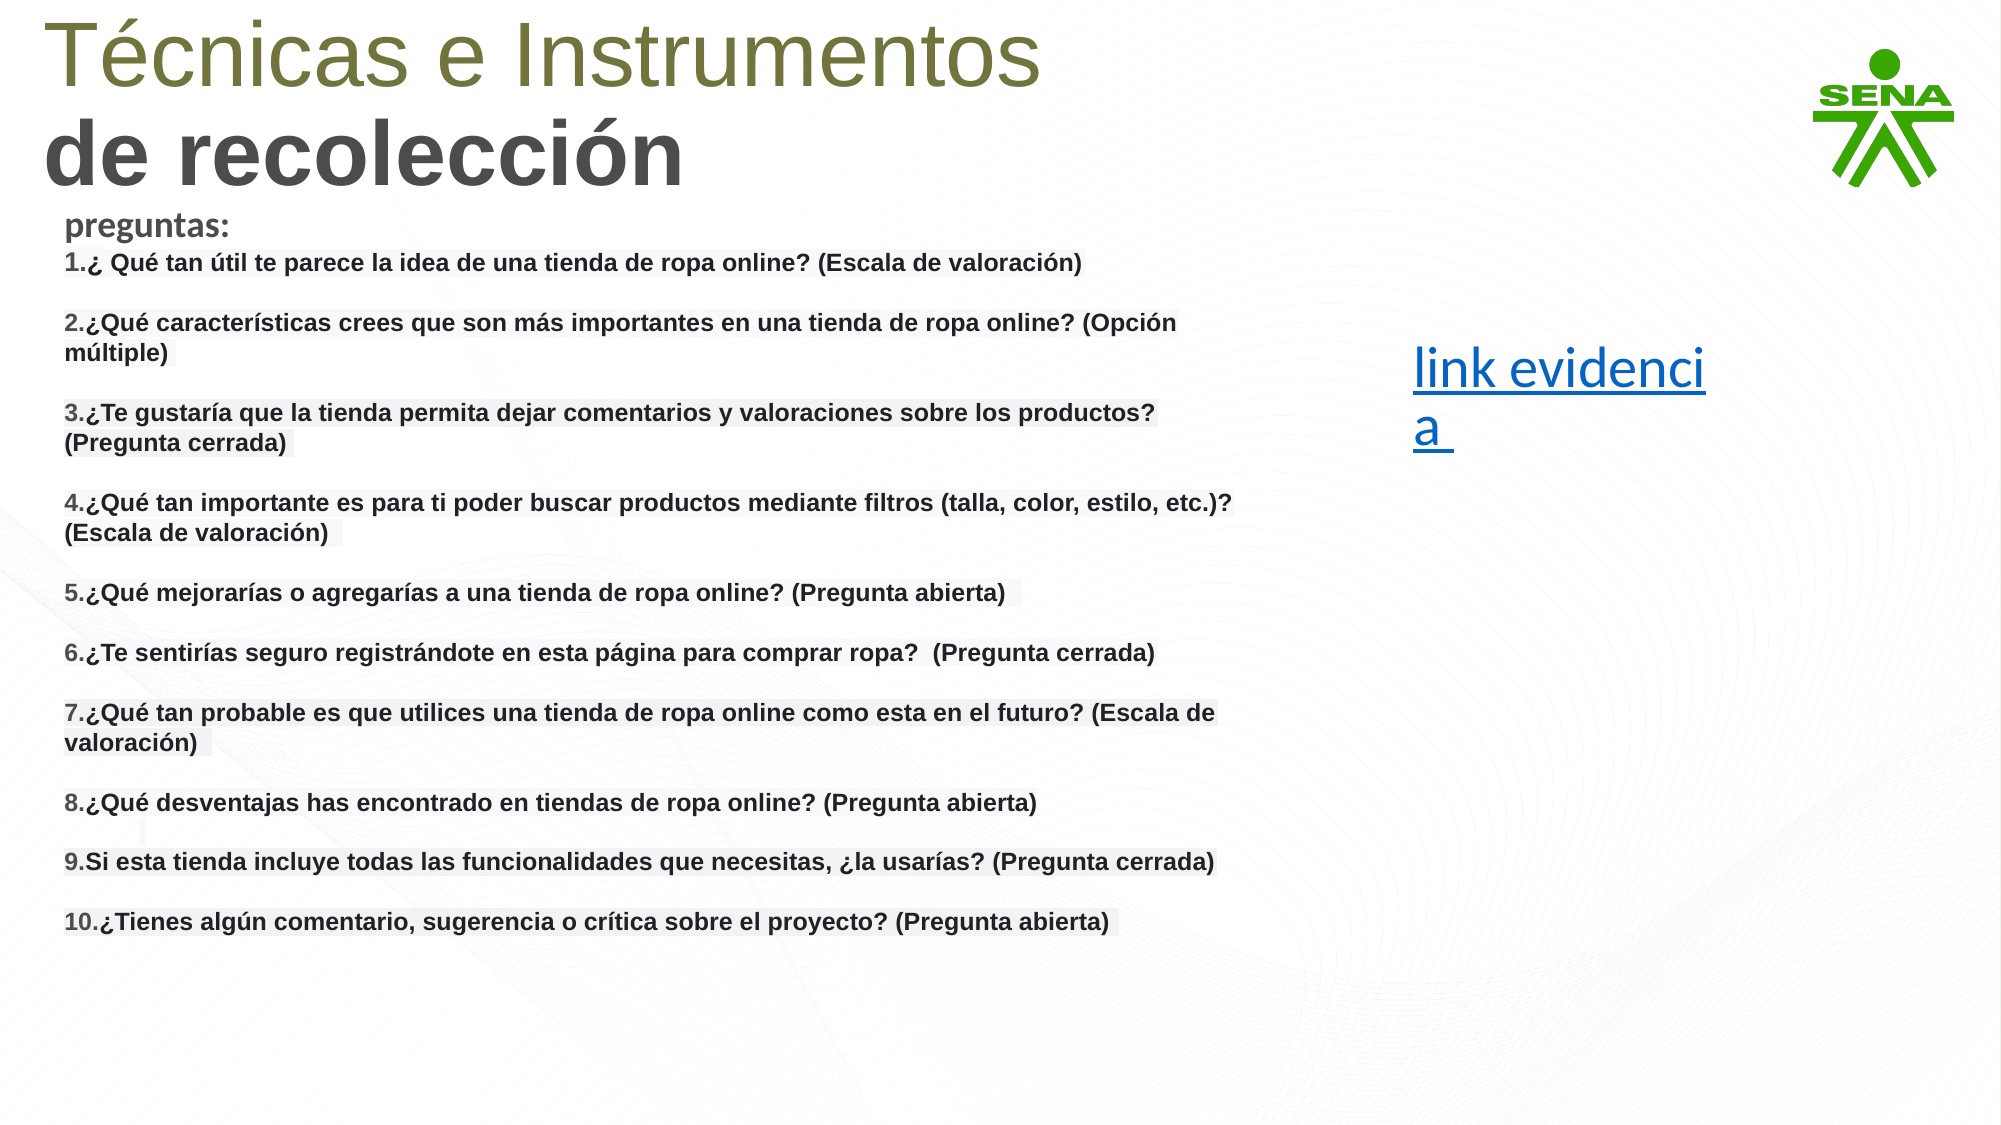

Técnicas e Instrumentos
de recolección

preguntas:
¿ Qué tan útil te parece la idea de una tienda de ropa online? (Escala de valoración)

¿Qué características crees que son más importantes en una tienda de ropa online? (Opción múltiple)

¿Te gustaría que la tienda permita dejar comentarios y valoraciones sobre los productos? (Pregunta cerrada)

¿Qué tan importante es para ti poder buscar productos mediante filtros (talla, color, estilo, etc.)? (Escala de valoración)

¿Qué mejorarías o agregarías a una tienda de ropa online? (Pregunta abierta)

¿Te sentirías seguro registrándote en esta página para comprar ropa?  (Pregunta cerrada)

¿Qué tan probable es que utilices una tienda de ropa online como esta en el futuro? (Escala de valoración)

¿Qué desventajas has encontrado en tiendas de ropa online? (Pregunta abierta)

Si esta tienda incluye todas las funcionalidades que necesitas, ¿la usarías? (Pregunta cerrada)

¿Tienes algún comentario, sugerencia o crítica sobre el proyecto? (Pregunta abierta)

link evidencia